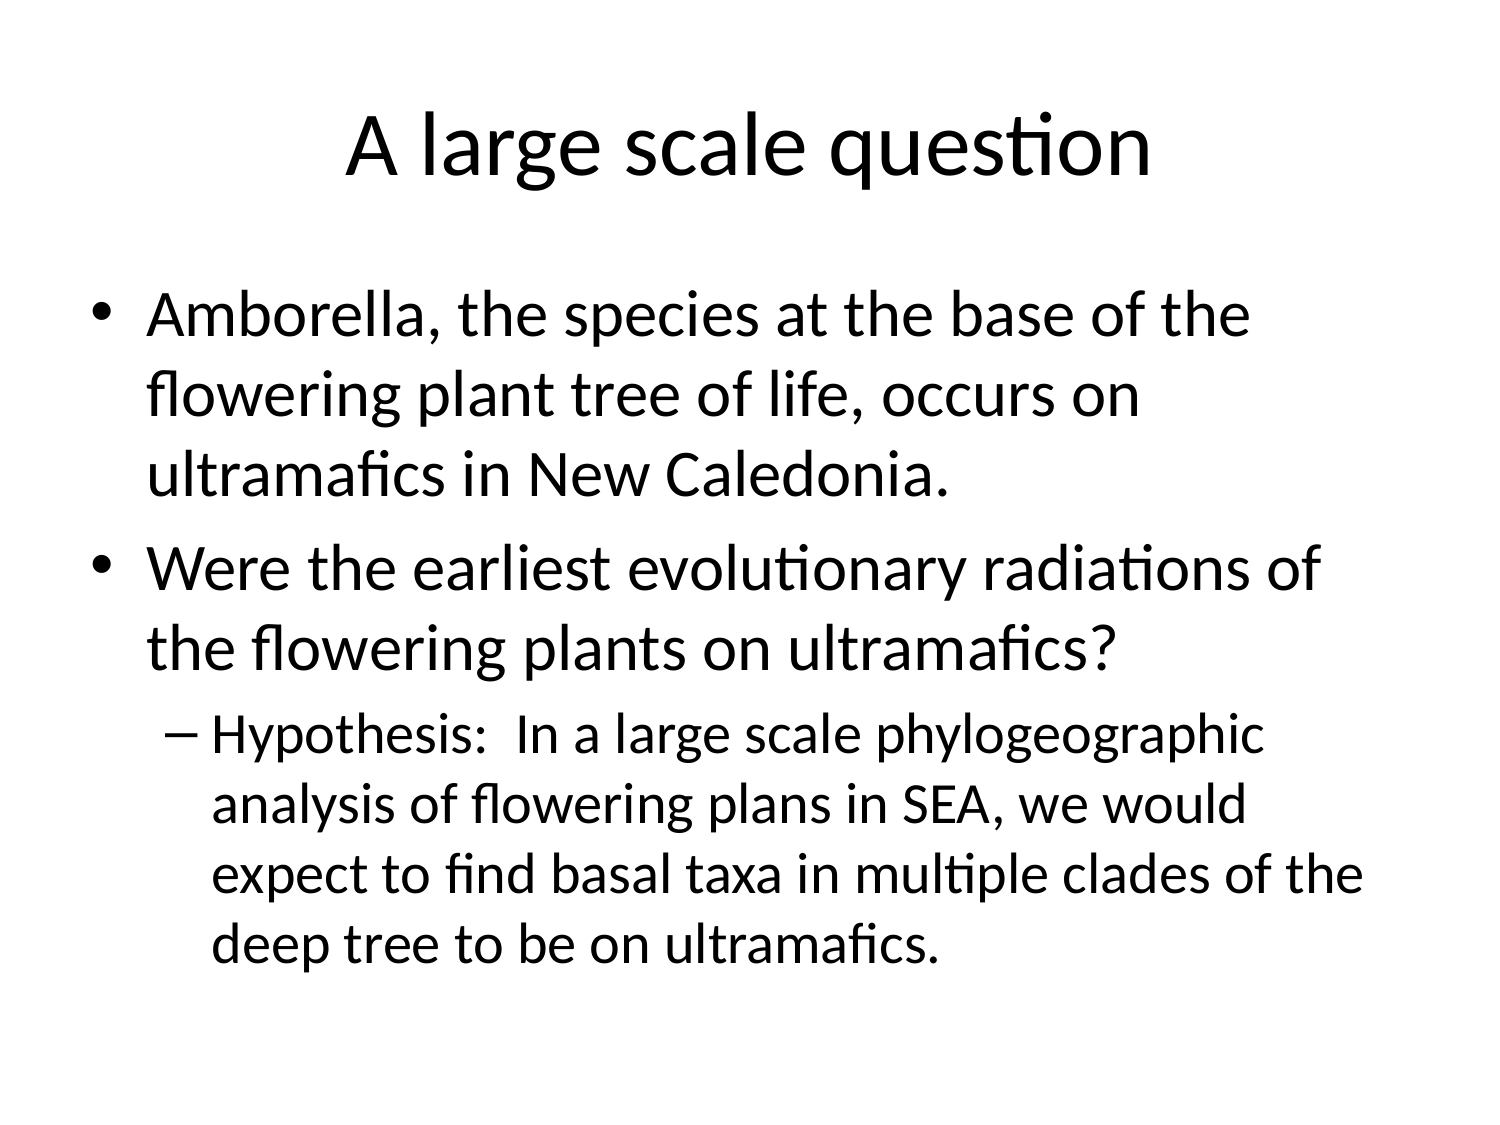

# A large scale question
Amborella, the species at the base of the flowering plant tree of life, occurs on ultramafics in New Caledonia.
Were the earliest evolutionary radiations of the flowering plants on ultramafics?
Hypothesis:  In a large scale phylogeographic analysis of flowering plans in SEA, we would expect to find basal taxa in multiple clades of the deep tree to be on ultramafics.